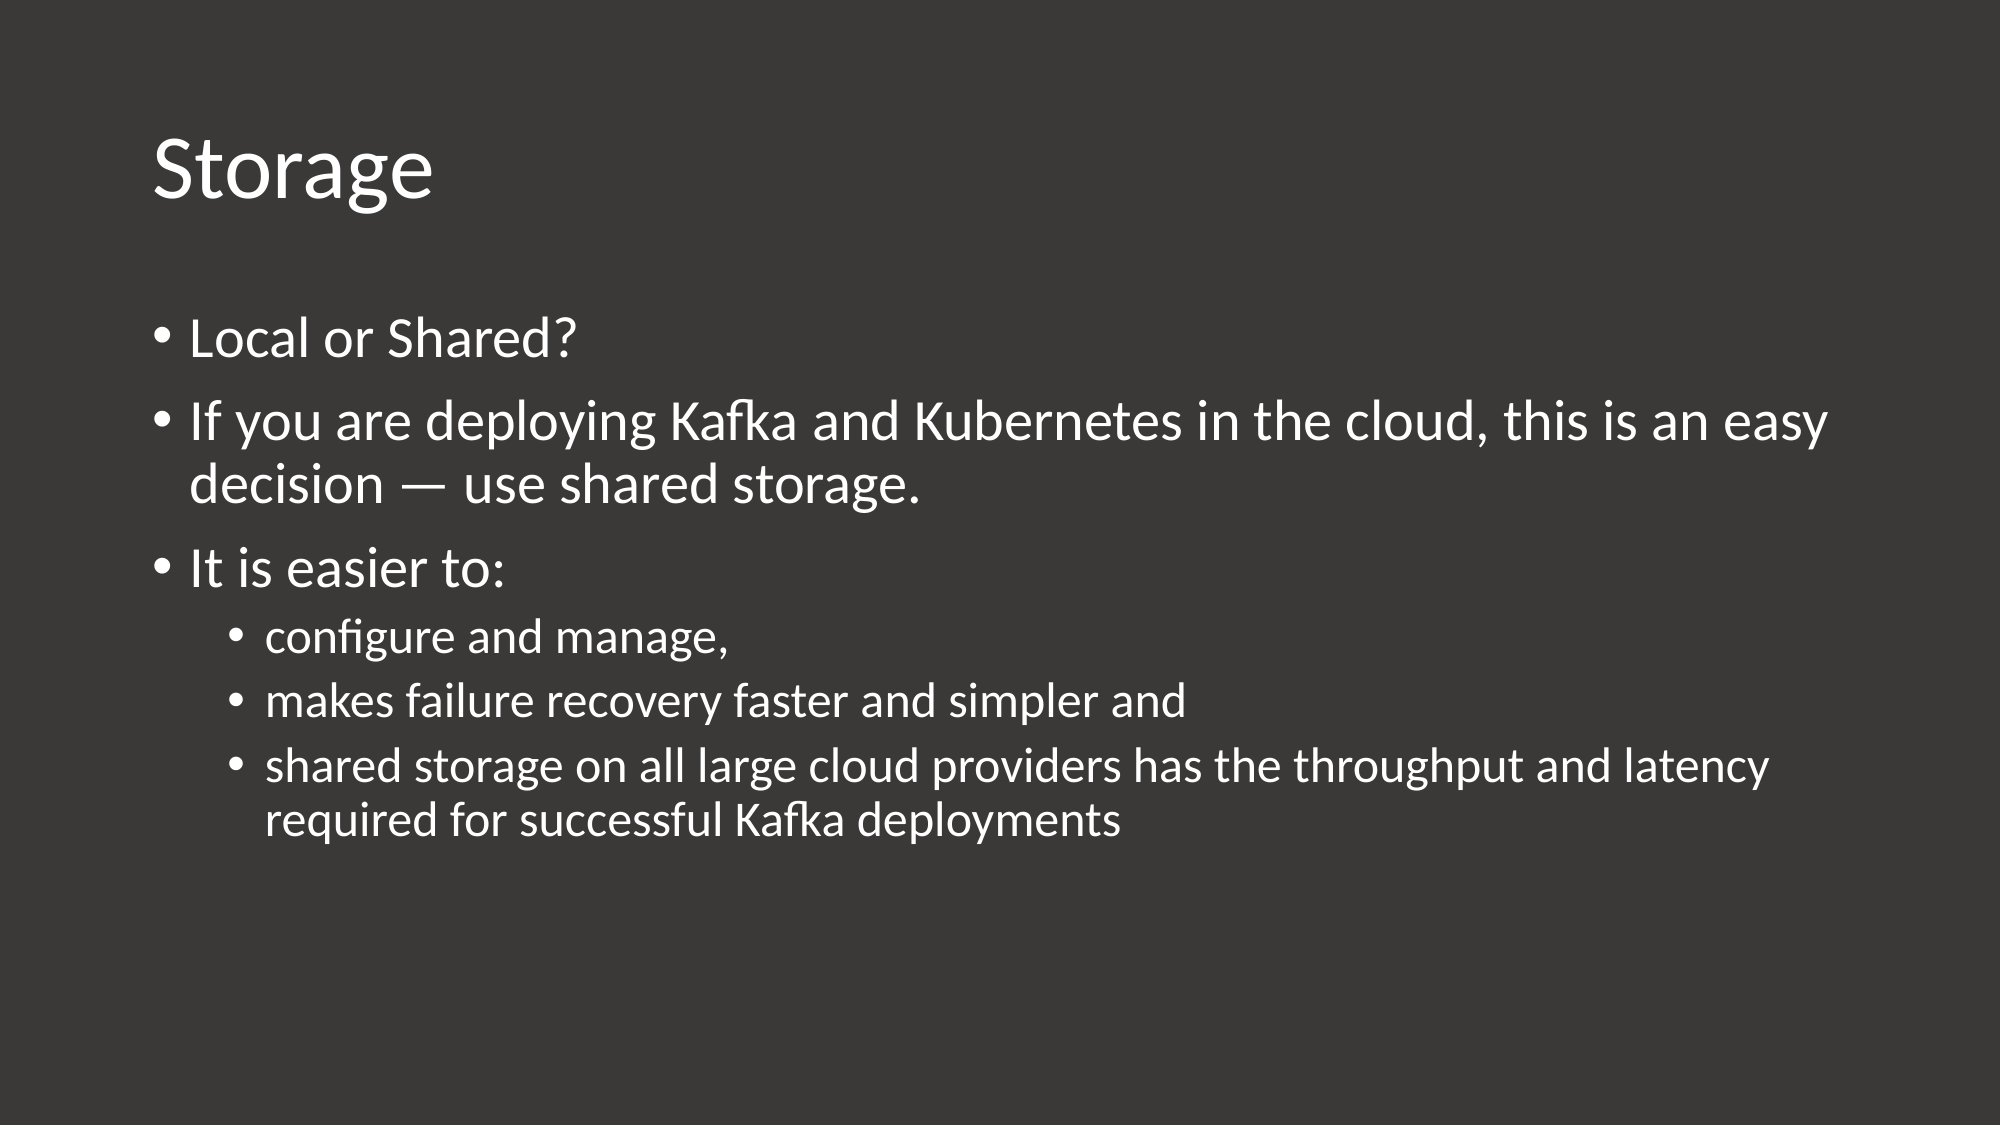

# Storage
Local or Shared?
If you are deploying Kafka and Kubernetes in the cloud, this is an easy decision — use shared storage.
It is easier to:
configure and manage,
makes failure recovery faster and simpler and
shared storage on all large cloud providers has the throughput and latency required for successful Kafka deployments